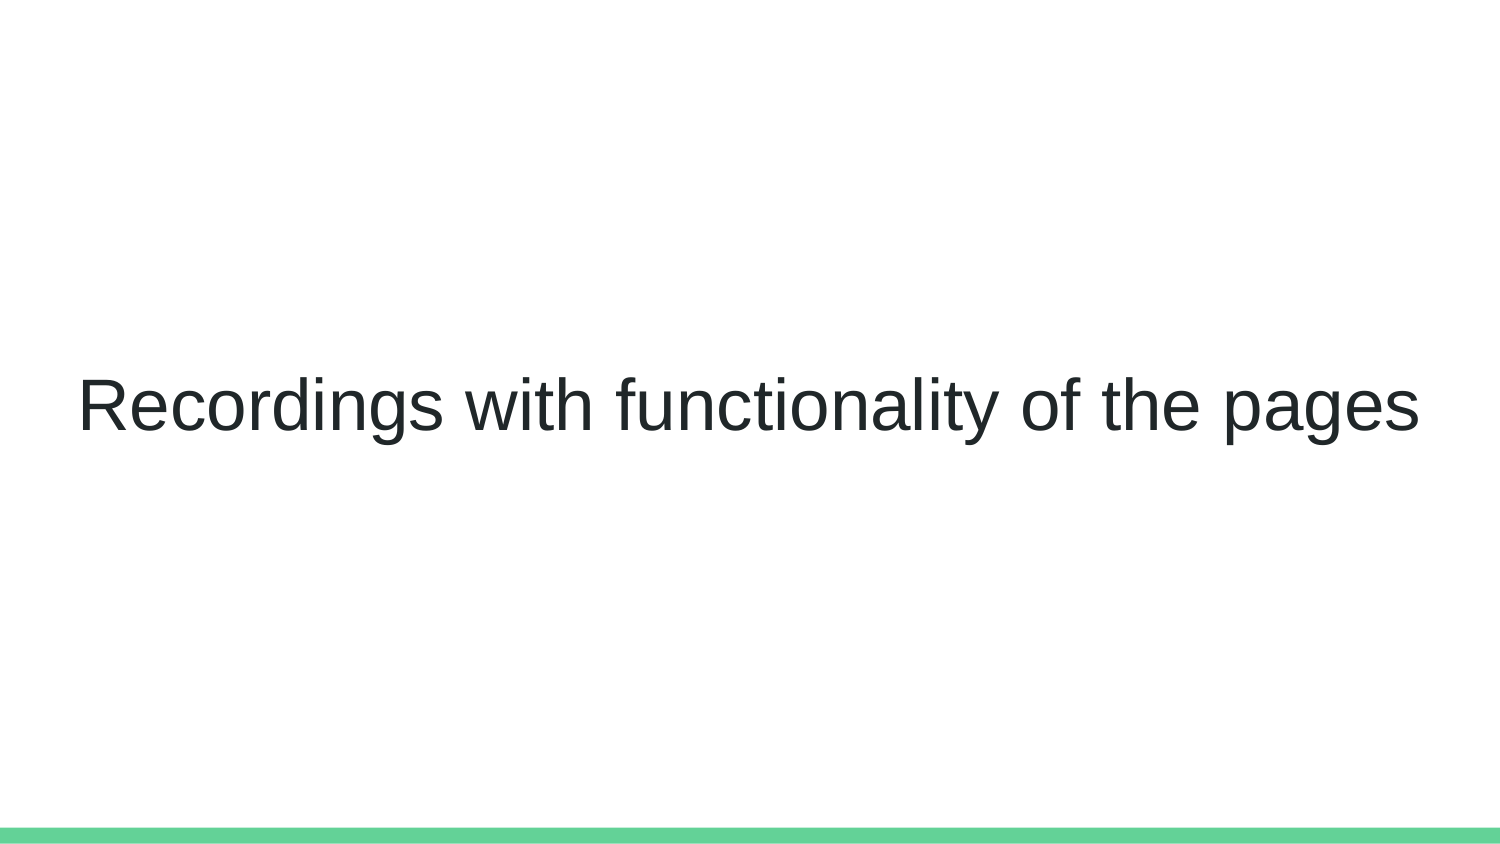

# Recordings with functionality of the pages